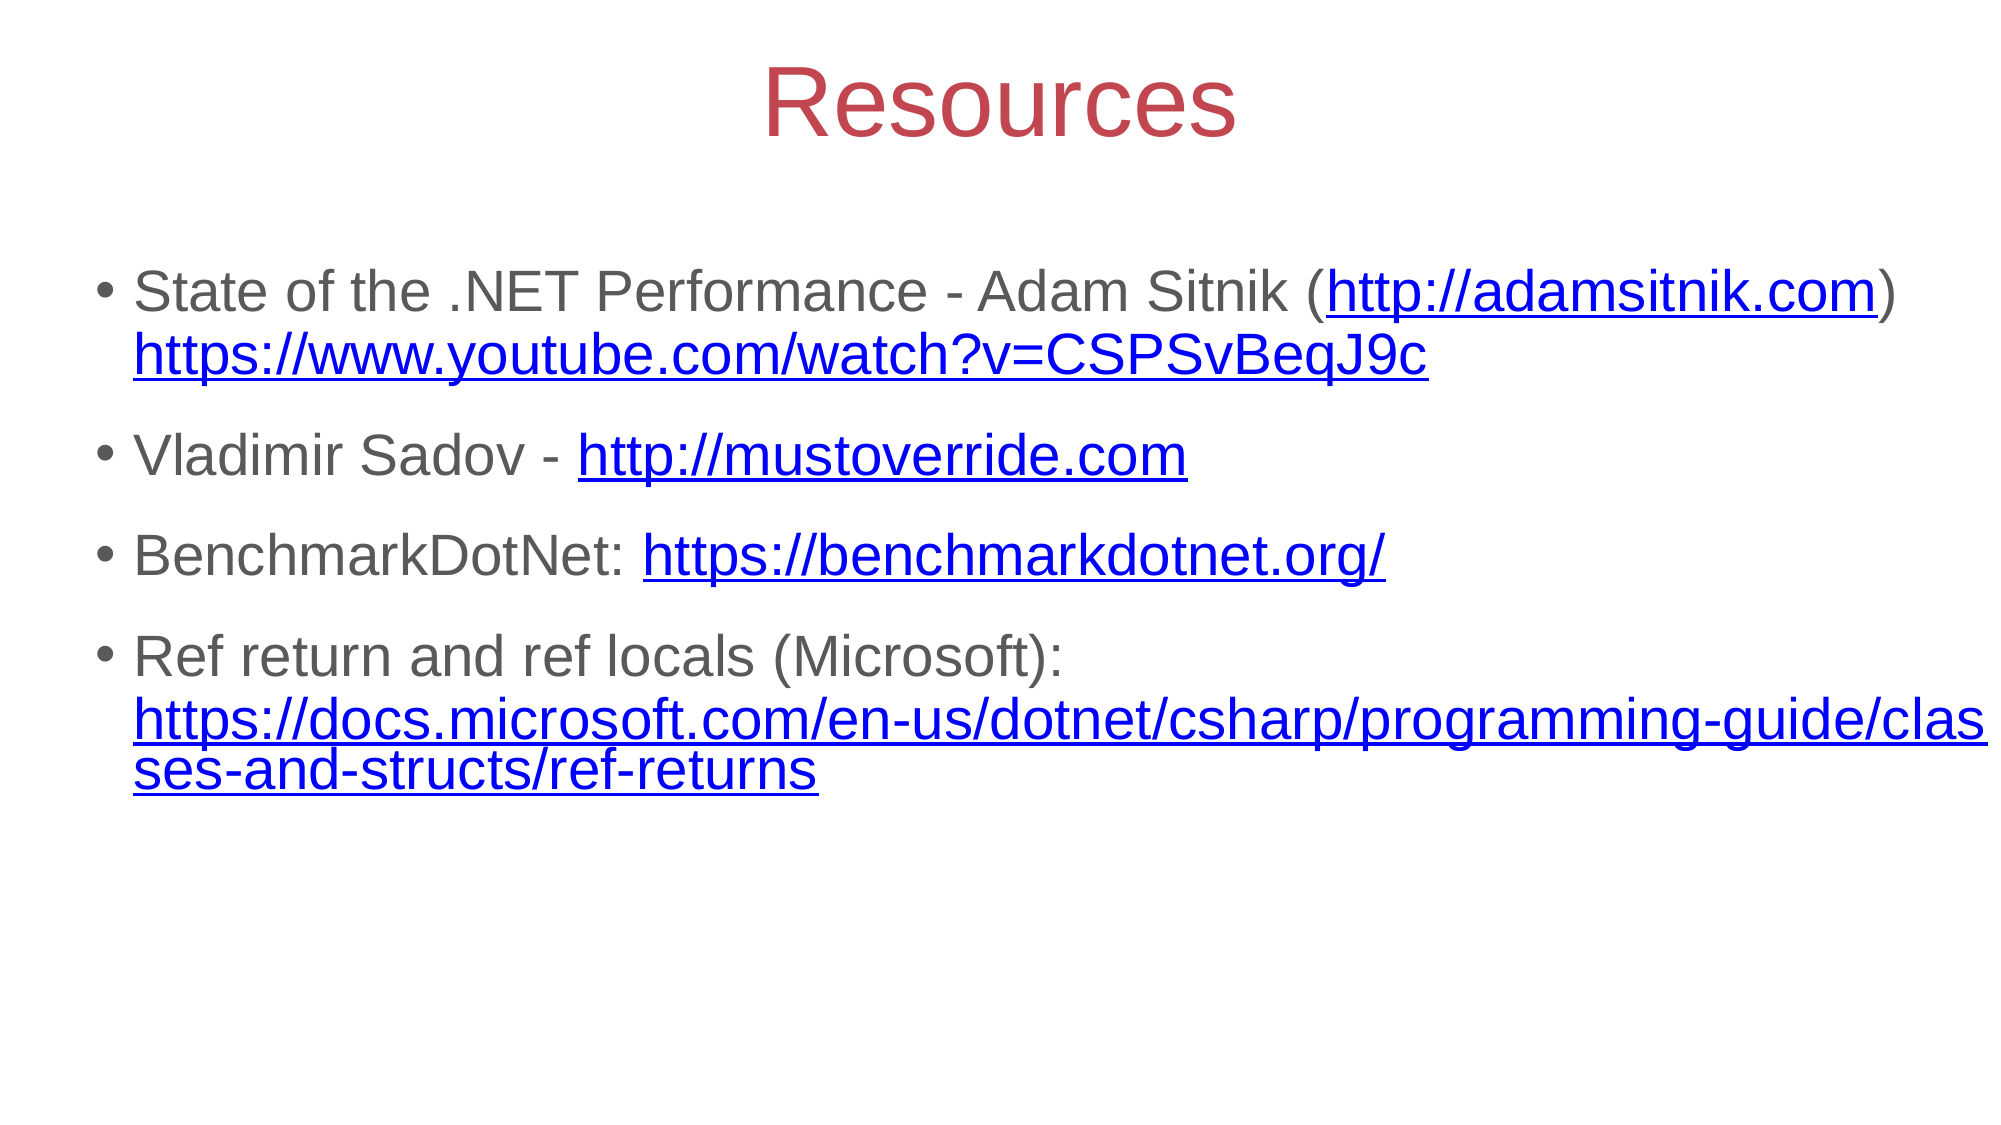

# Resources
State of the .NET Performance - Adam Sitnik (http://adamsitnik.com) https://www.youtube.com/watch?v=CSPSvBeqJ9c
Vladimir Sadov - http://mustoverride.com
BenchmarkDotNet: https://benchmarkdotnet.org/
Ref return and ref locals (Microsoft): https://docs.microsoft.com/en-us/dotnet/csharp/programming-guide/classes-and-structs/ref-returns